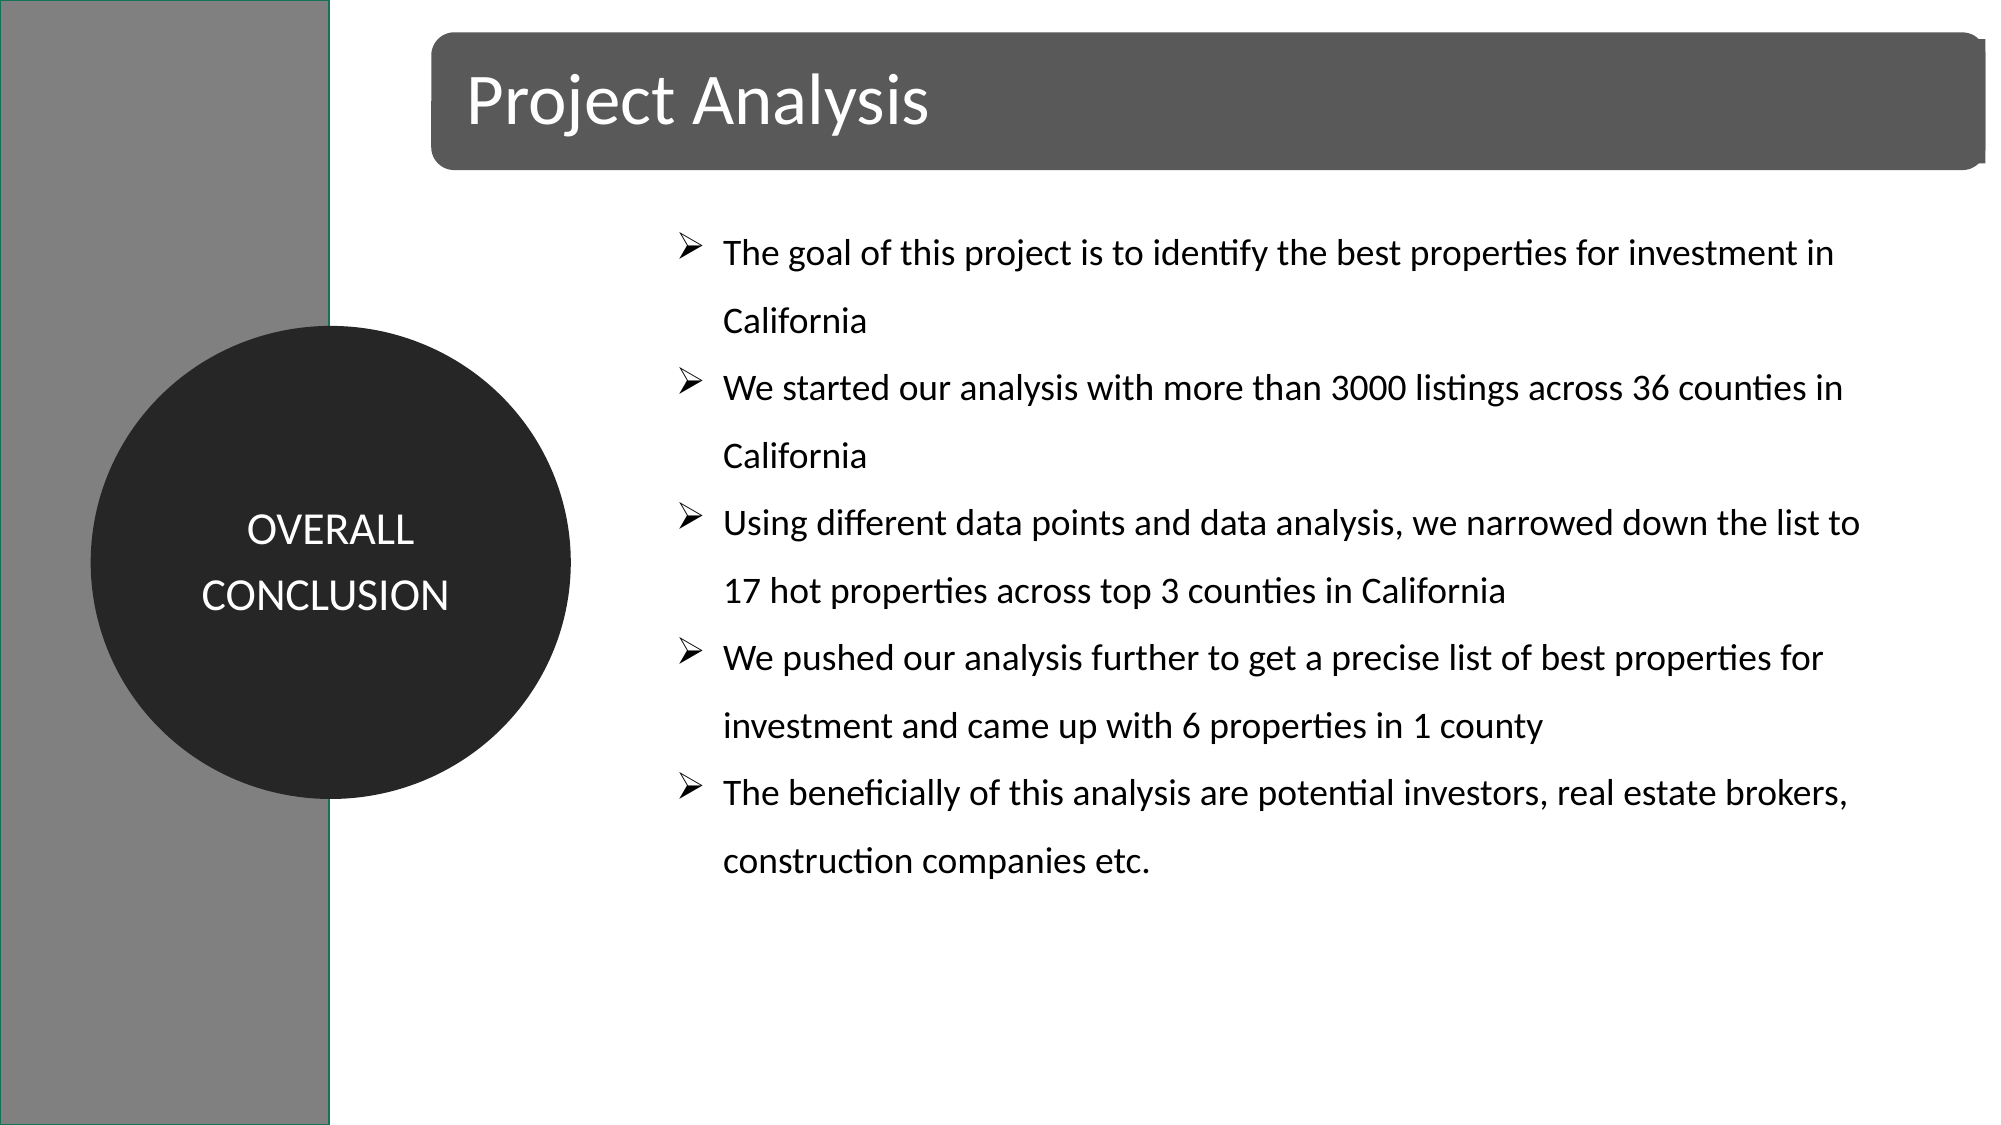

Project Analysis
The goal of this project is to identify the best properties for investment in California
We started our analysis with more than 3000 listings across 36 counties in California
Using different data points and data analysis, we narrowed down the list to 17 hot properties across top 3 counties in California
We pushed our analysis further to get a precise list of best properties for investment and came up with 6 properties in 1 county
The beneficially of this analysis are potential investors, real estate brokers, construction companies etc.

Overall
Conclusion